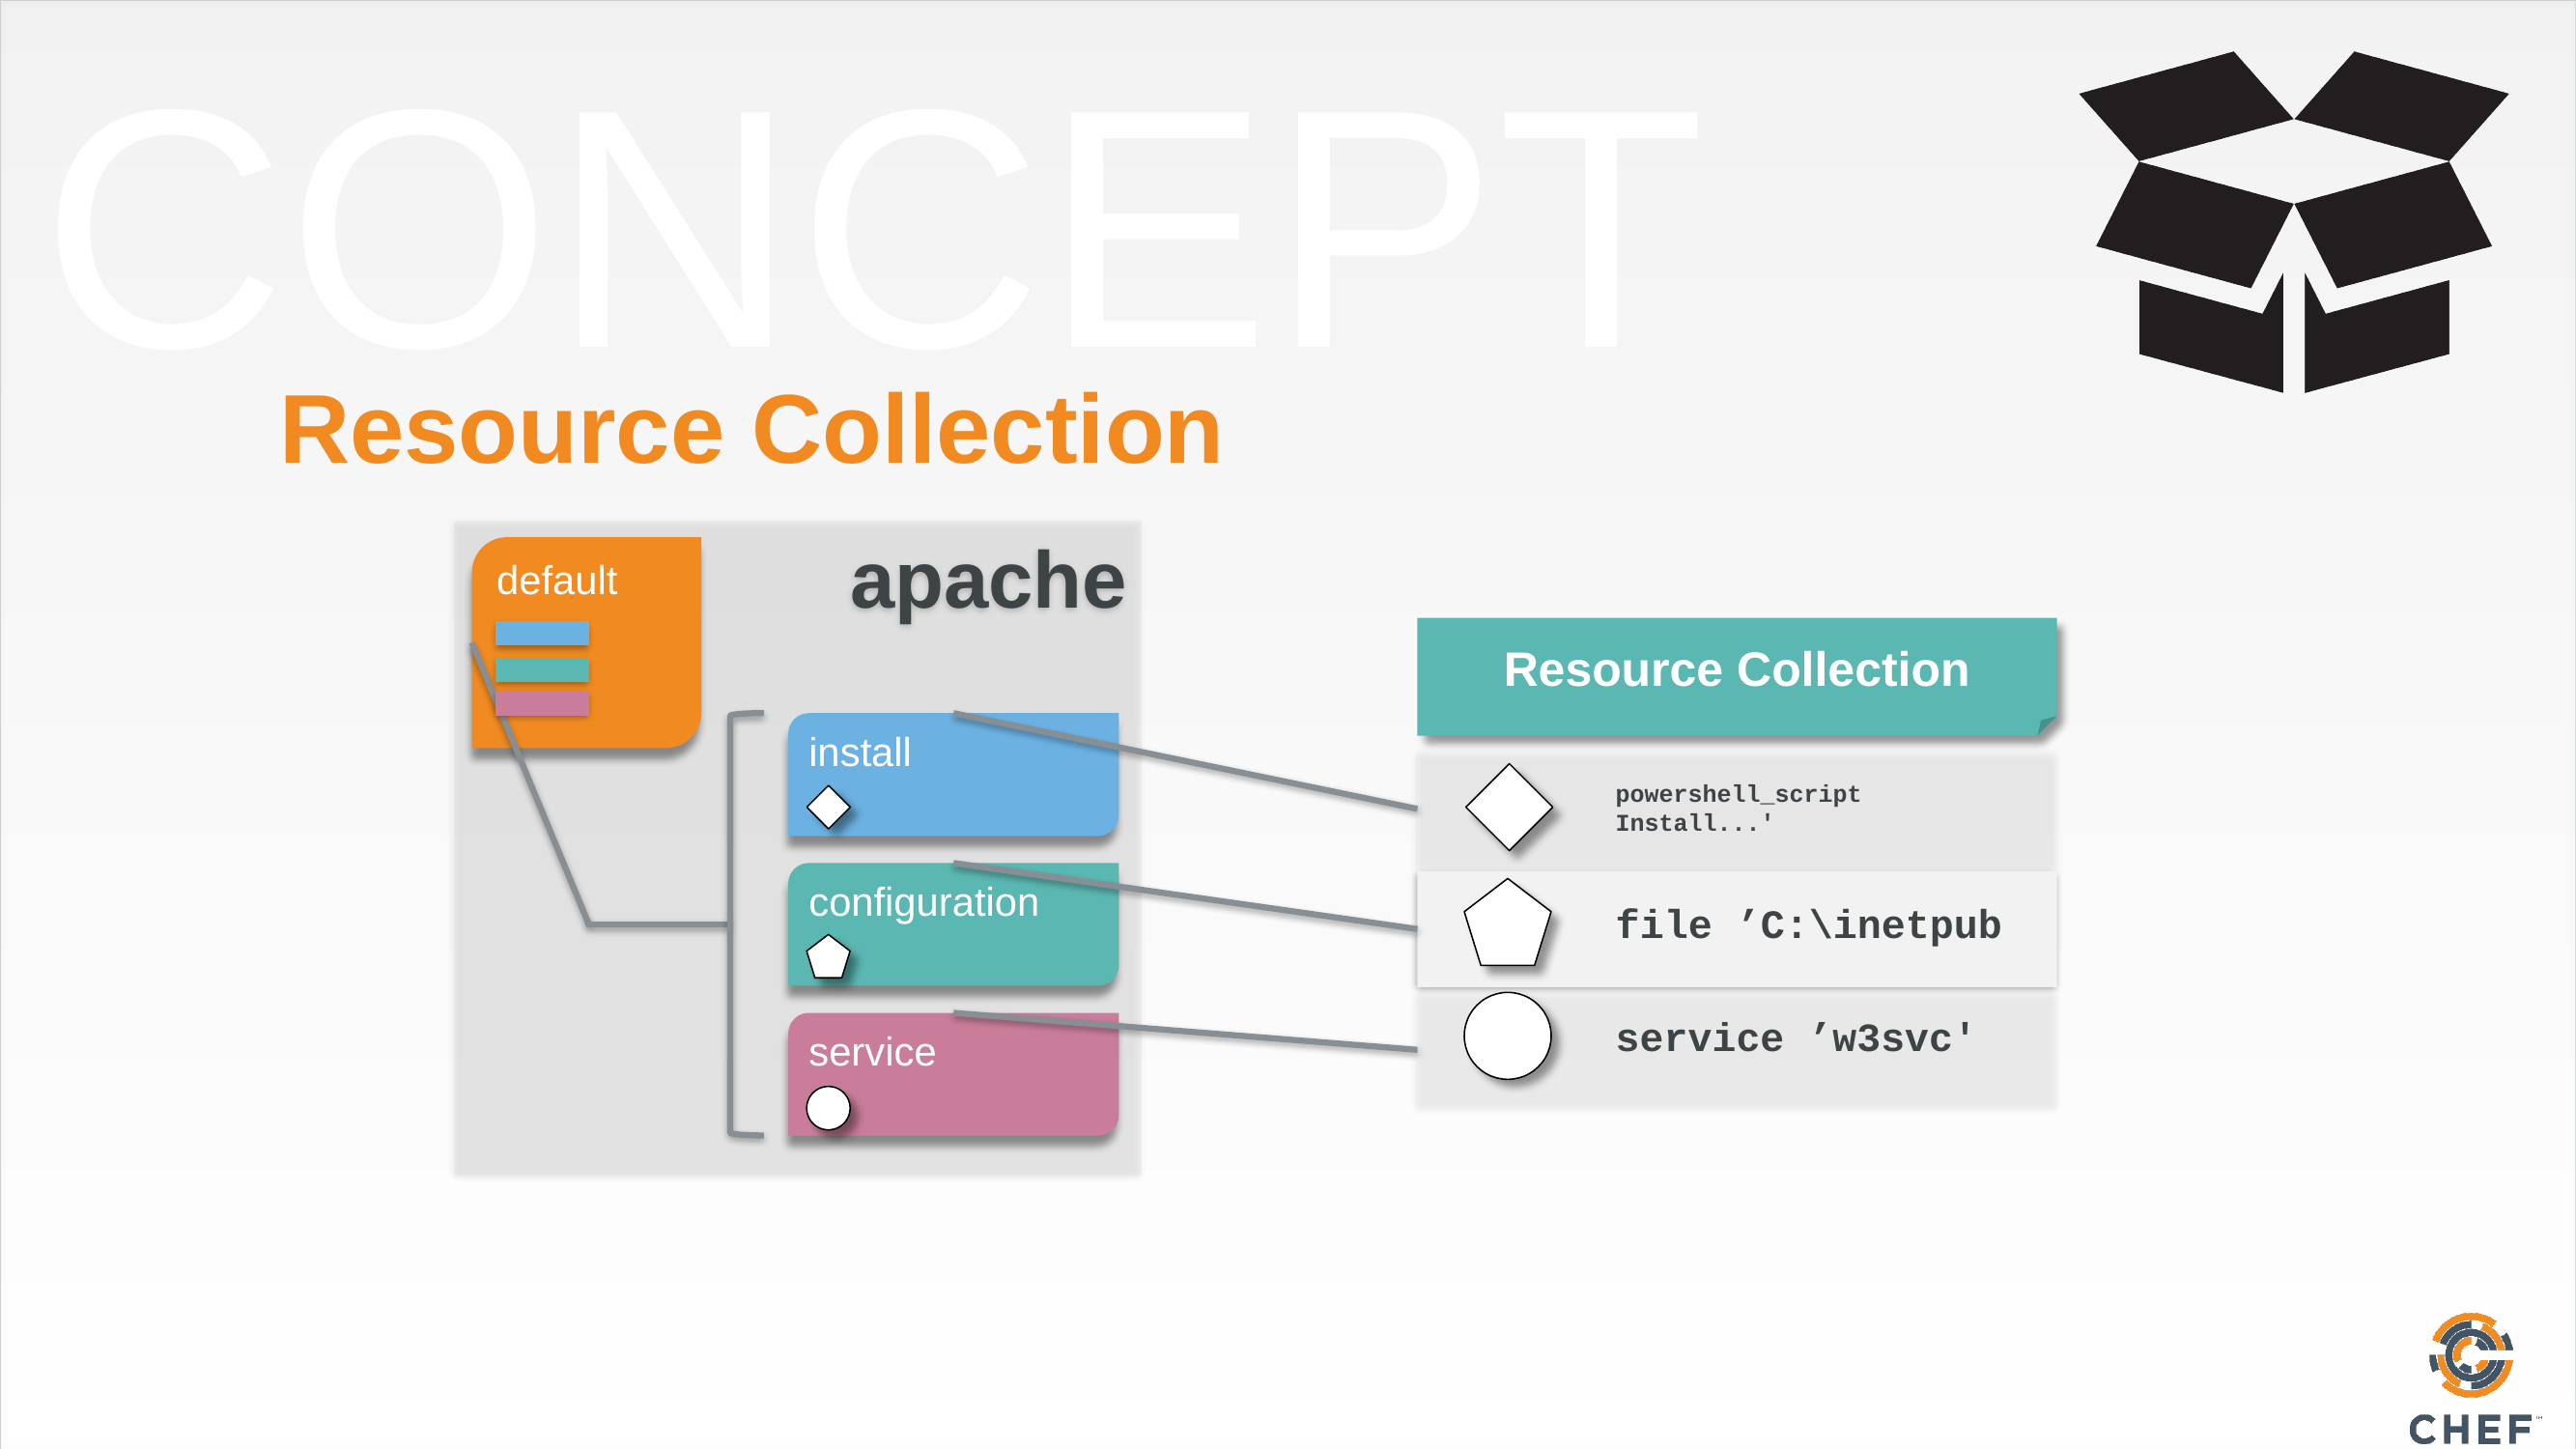

# Resource Collection
apache
default

install

configuration

service

Resource Collection

powershell_script Install...'

file ’C:\inetpub

service ’w3svc'